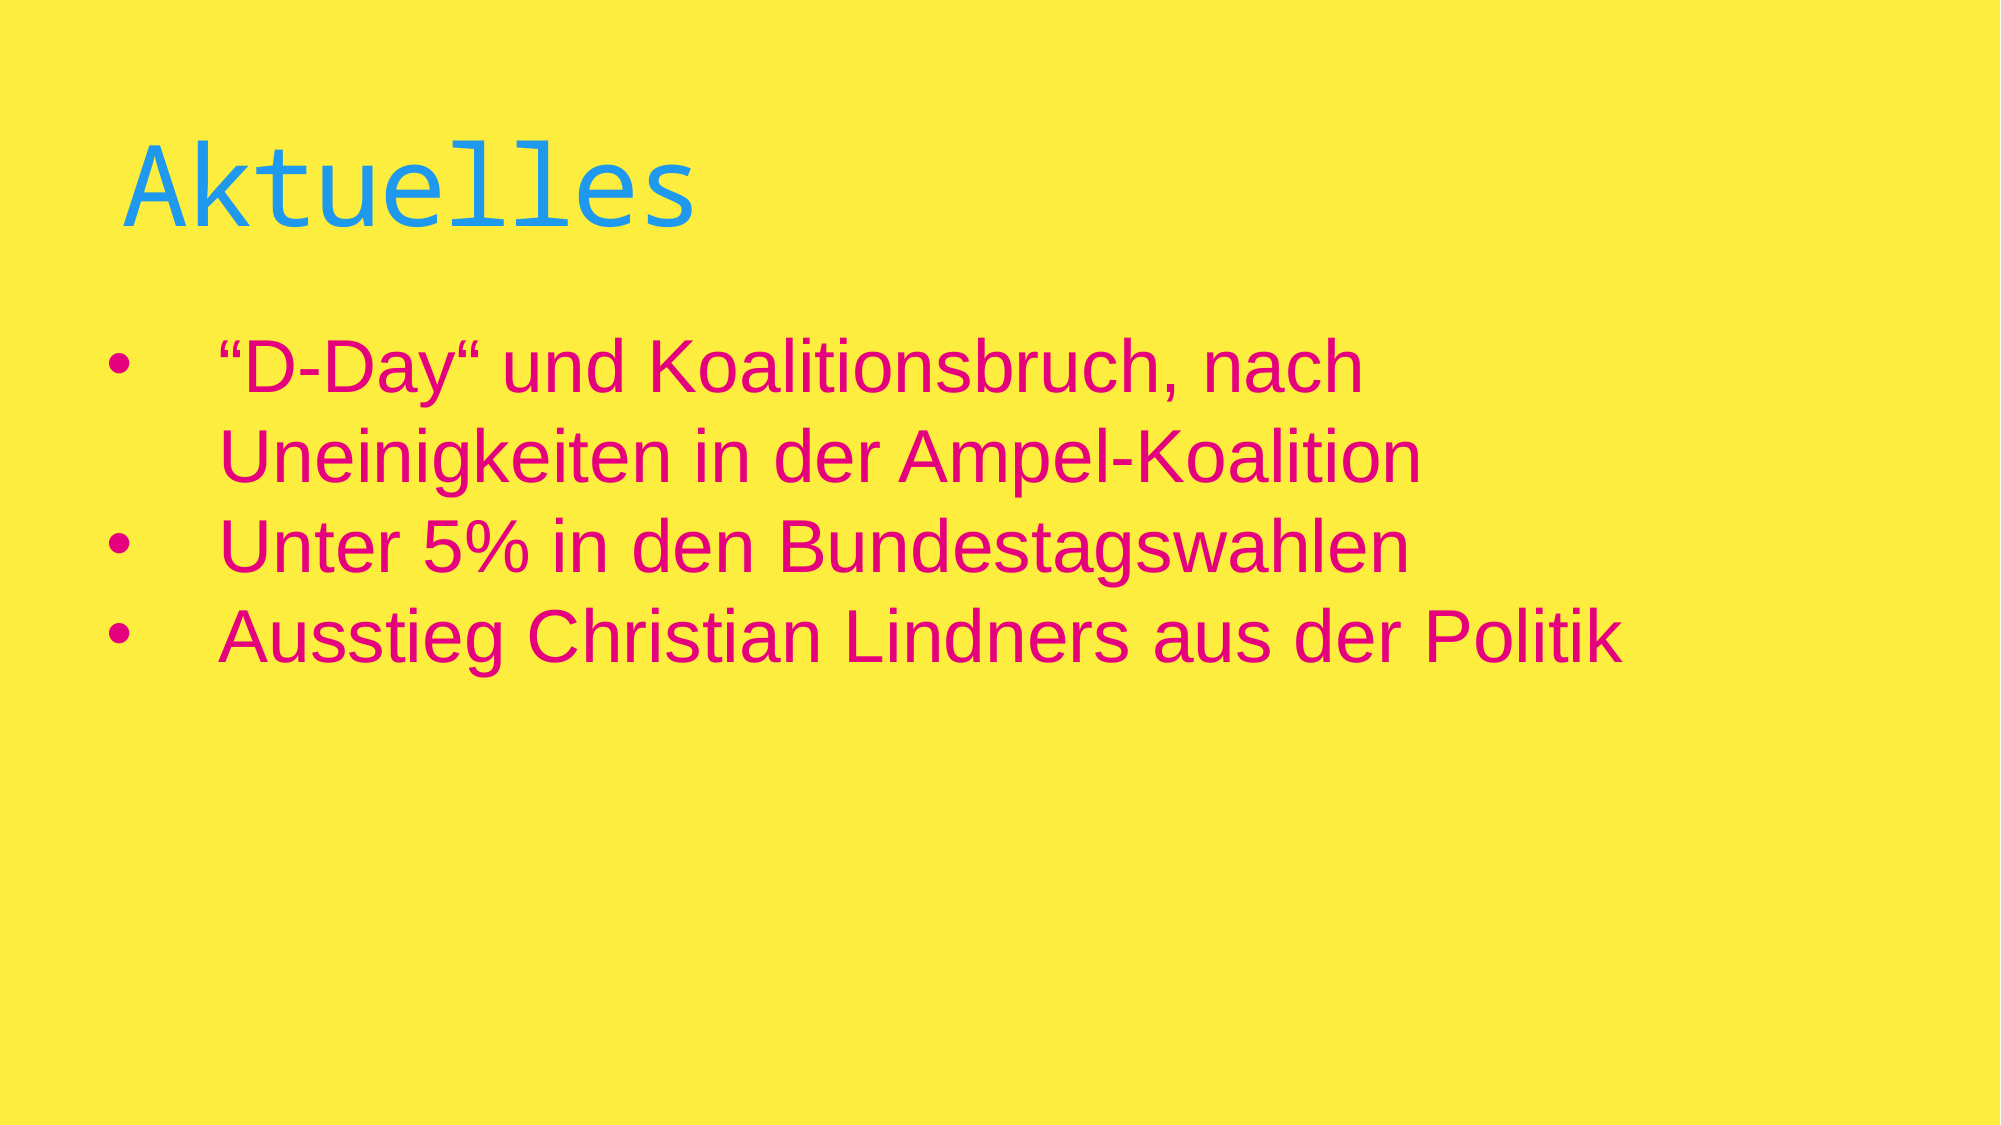

Aktuelles
“D-Day“ und Koalitionsbruch, nach Uneinigkeiten in der Ampel-Koalition
Unter 5% in den Bundestagswahlen
Ausstieg Christian Lindners aus der Politik